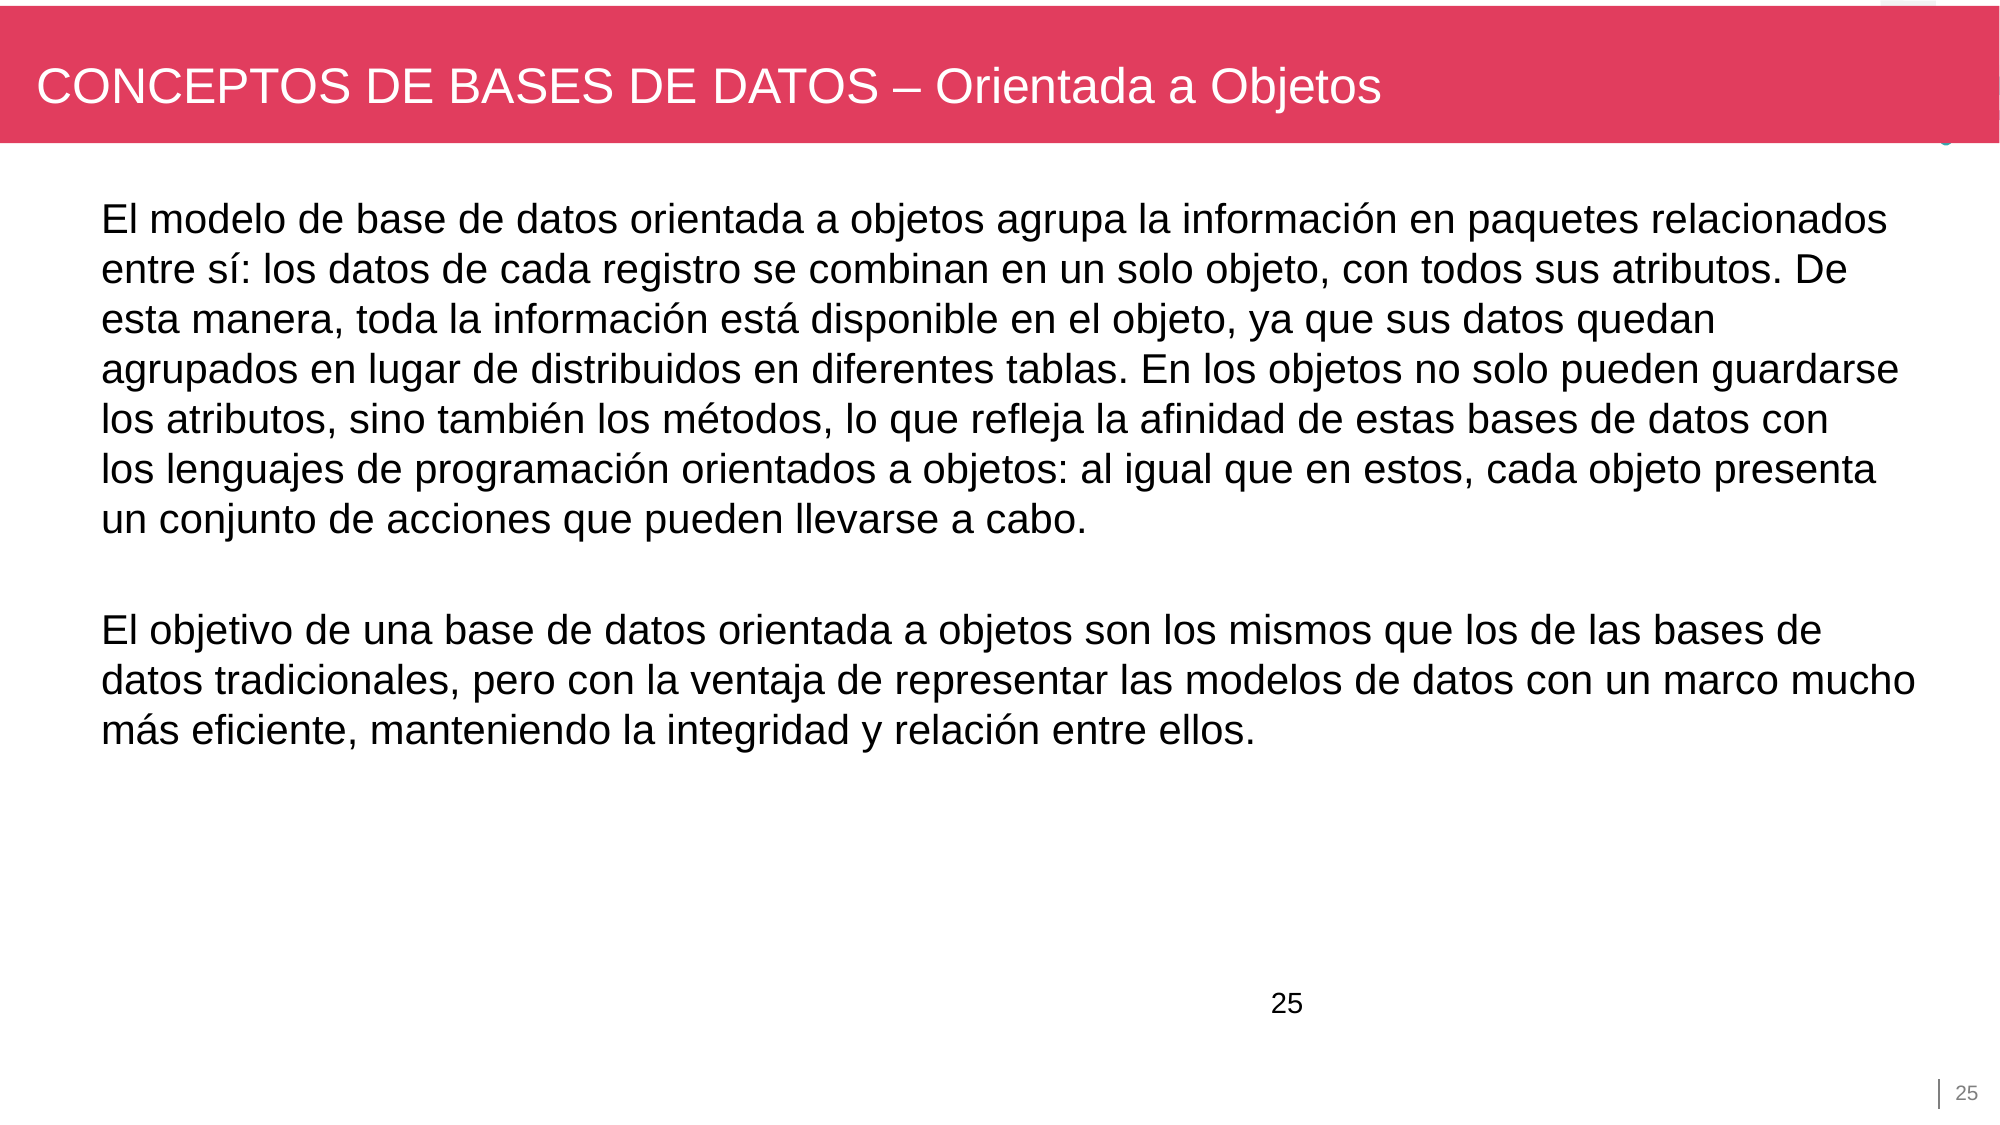

TÍTULO SECCIÓN
CONCEPTOS DE BASES DE DATOS – Orientada a Objetos
TÍTULO
El modelo de base de datos orientada a objetos agrupa la información en paquetes relacionados entre sí: los datos de cada registro se combinan en un solo objeto, con todos sus atributos. De esta manera, toda la información está disponible en el objeto, ya que sus datos quedan agrupados en lugar de distribuidos en diferentes tablas. En los objetos no solo pueden guardarse los atributos, sino también los métodos, lo que refleja la afinidad de estas bases de datos con los lenguajes de programación orientados a objetos: al igual que en estos, cada objeto presenta un conjunto de acciones que pueden llevarse a cabo.
El objetivo de una base de datos orientada a objetos son los mismos que los de las bases de datos tradicionales, pero con la ventaja de representar las modelos de datos con un marco mucho más eficiente, manteniendo la integridad y relación entre ellos.
25